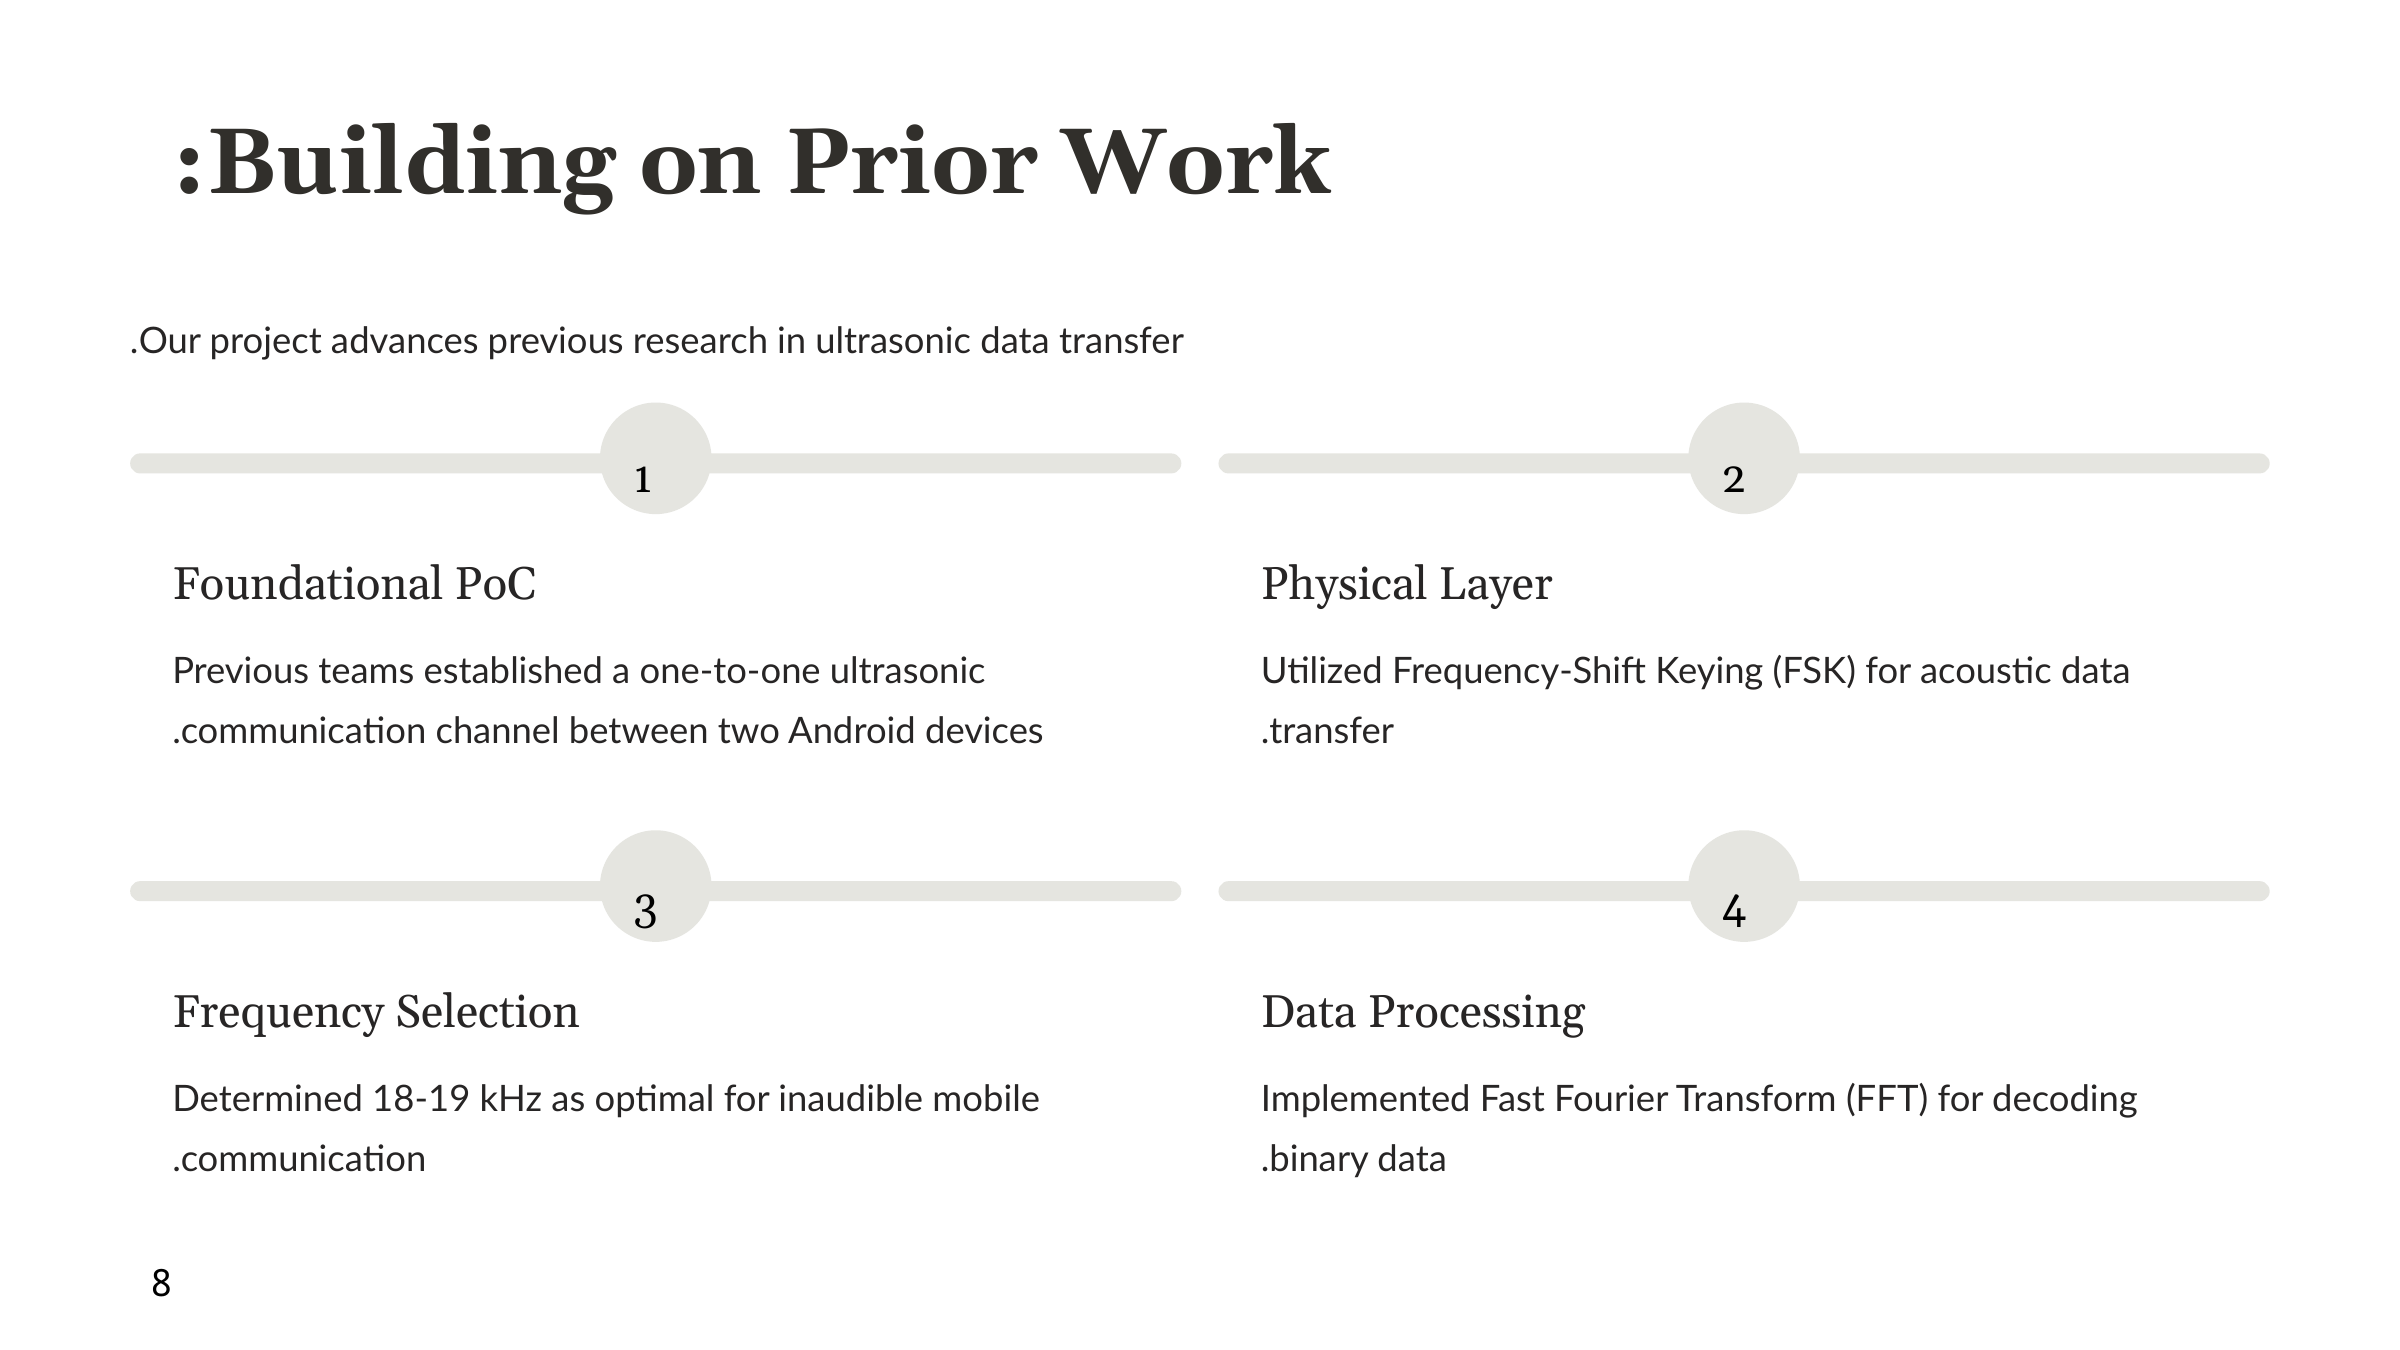

Building on Prior Work:
Our project advances previous research in ultrasonic data transfer.

1
2

Foundational PoC
Physical Layer
Previous teams established a one-to-one ultrasonic communication channel between two Android devices.
Utilized Frequency-Shift Keying (FSK) for acoustic data transfer.

3
4

Frequency Selection
Data Processing
Determined 18-19 kHz as optimal for inaudible mobile communication.
Implemented Fast Fourier Transform (FFT) for decoding binary data.